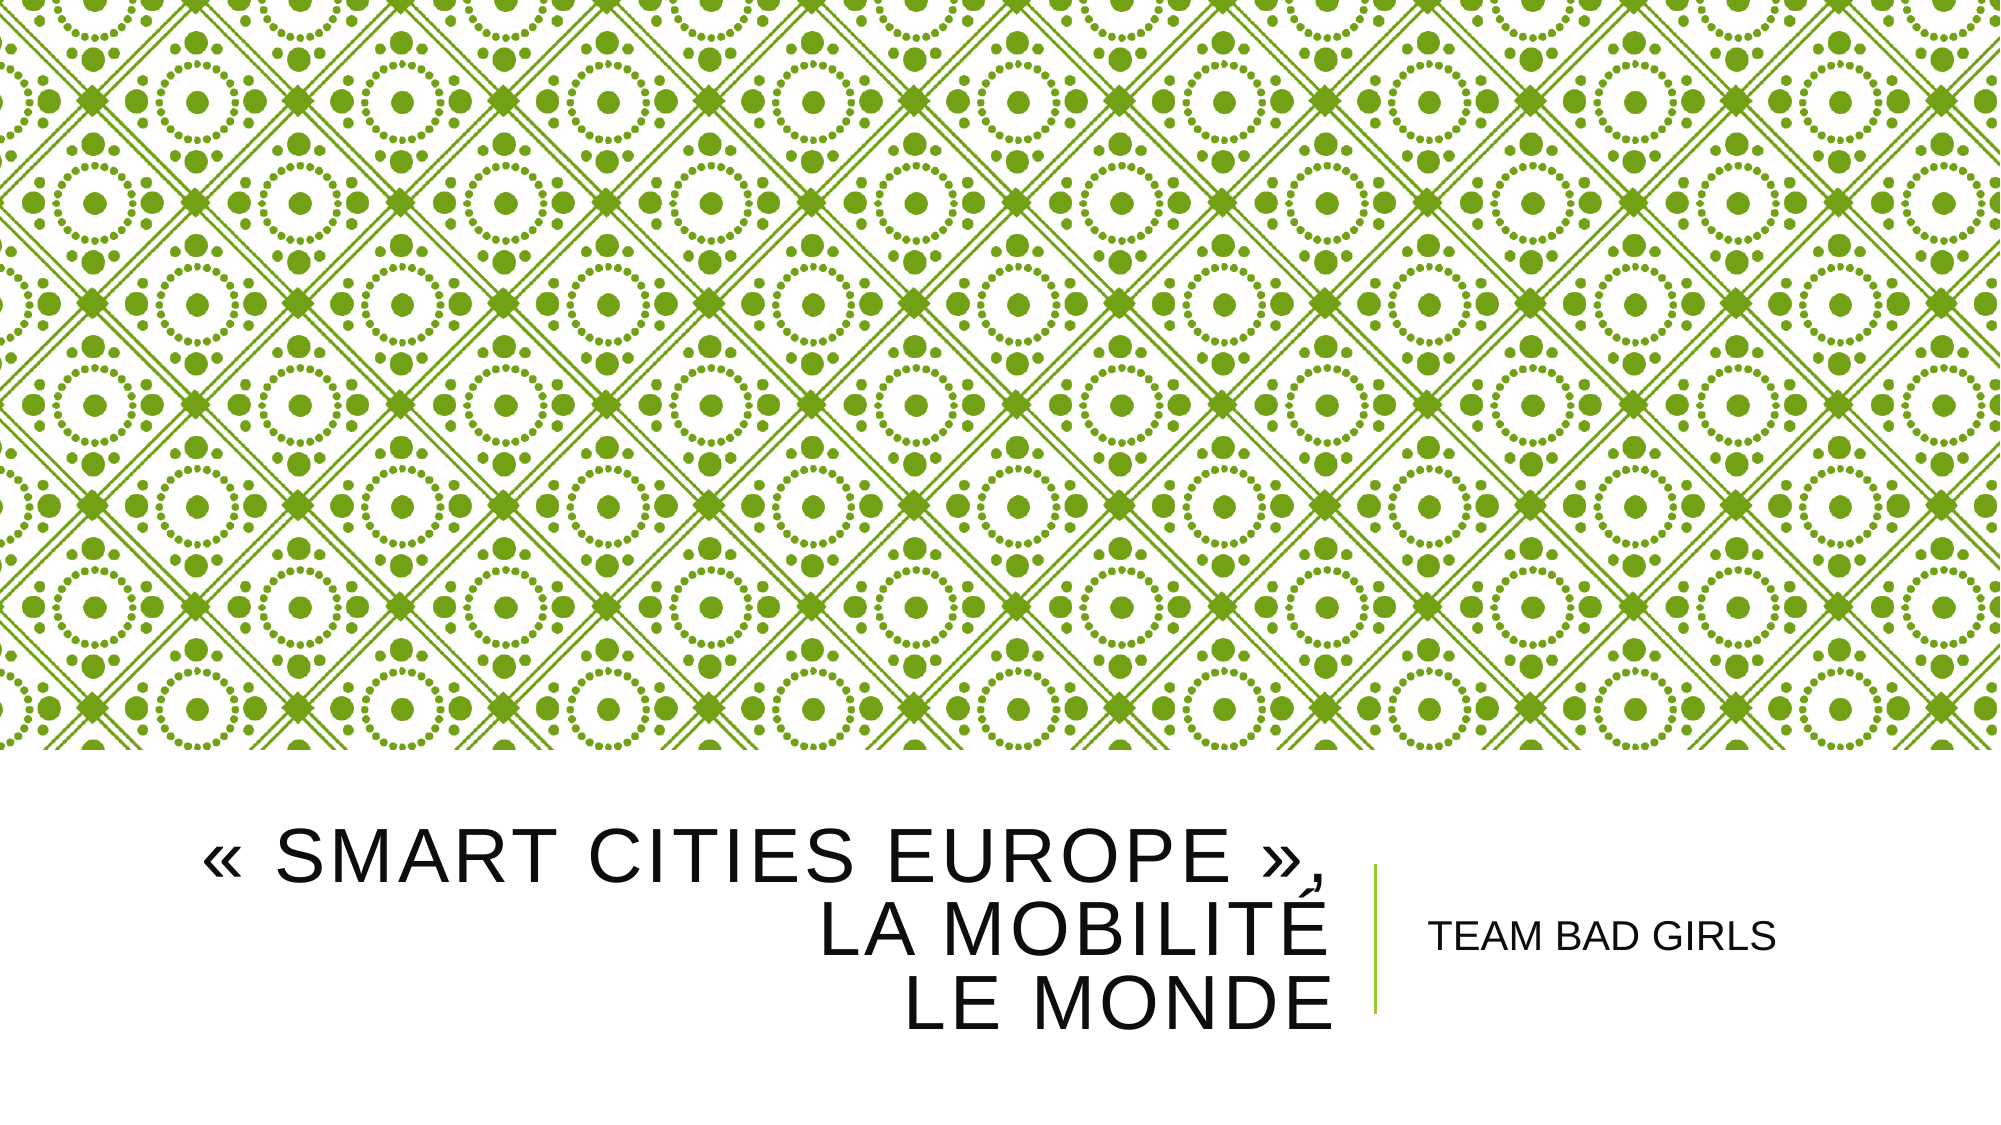

# « Smart Cities Europe », La mobilité Le Monde
TEAM BAD GIRLS